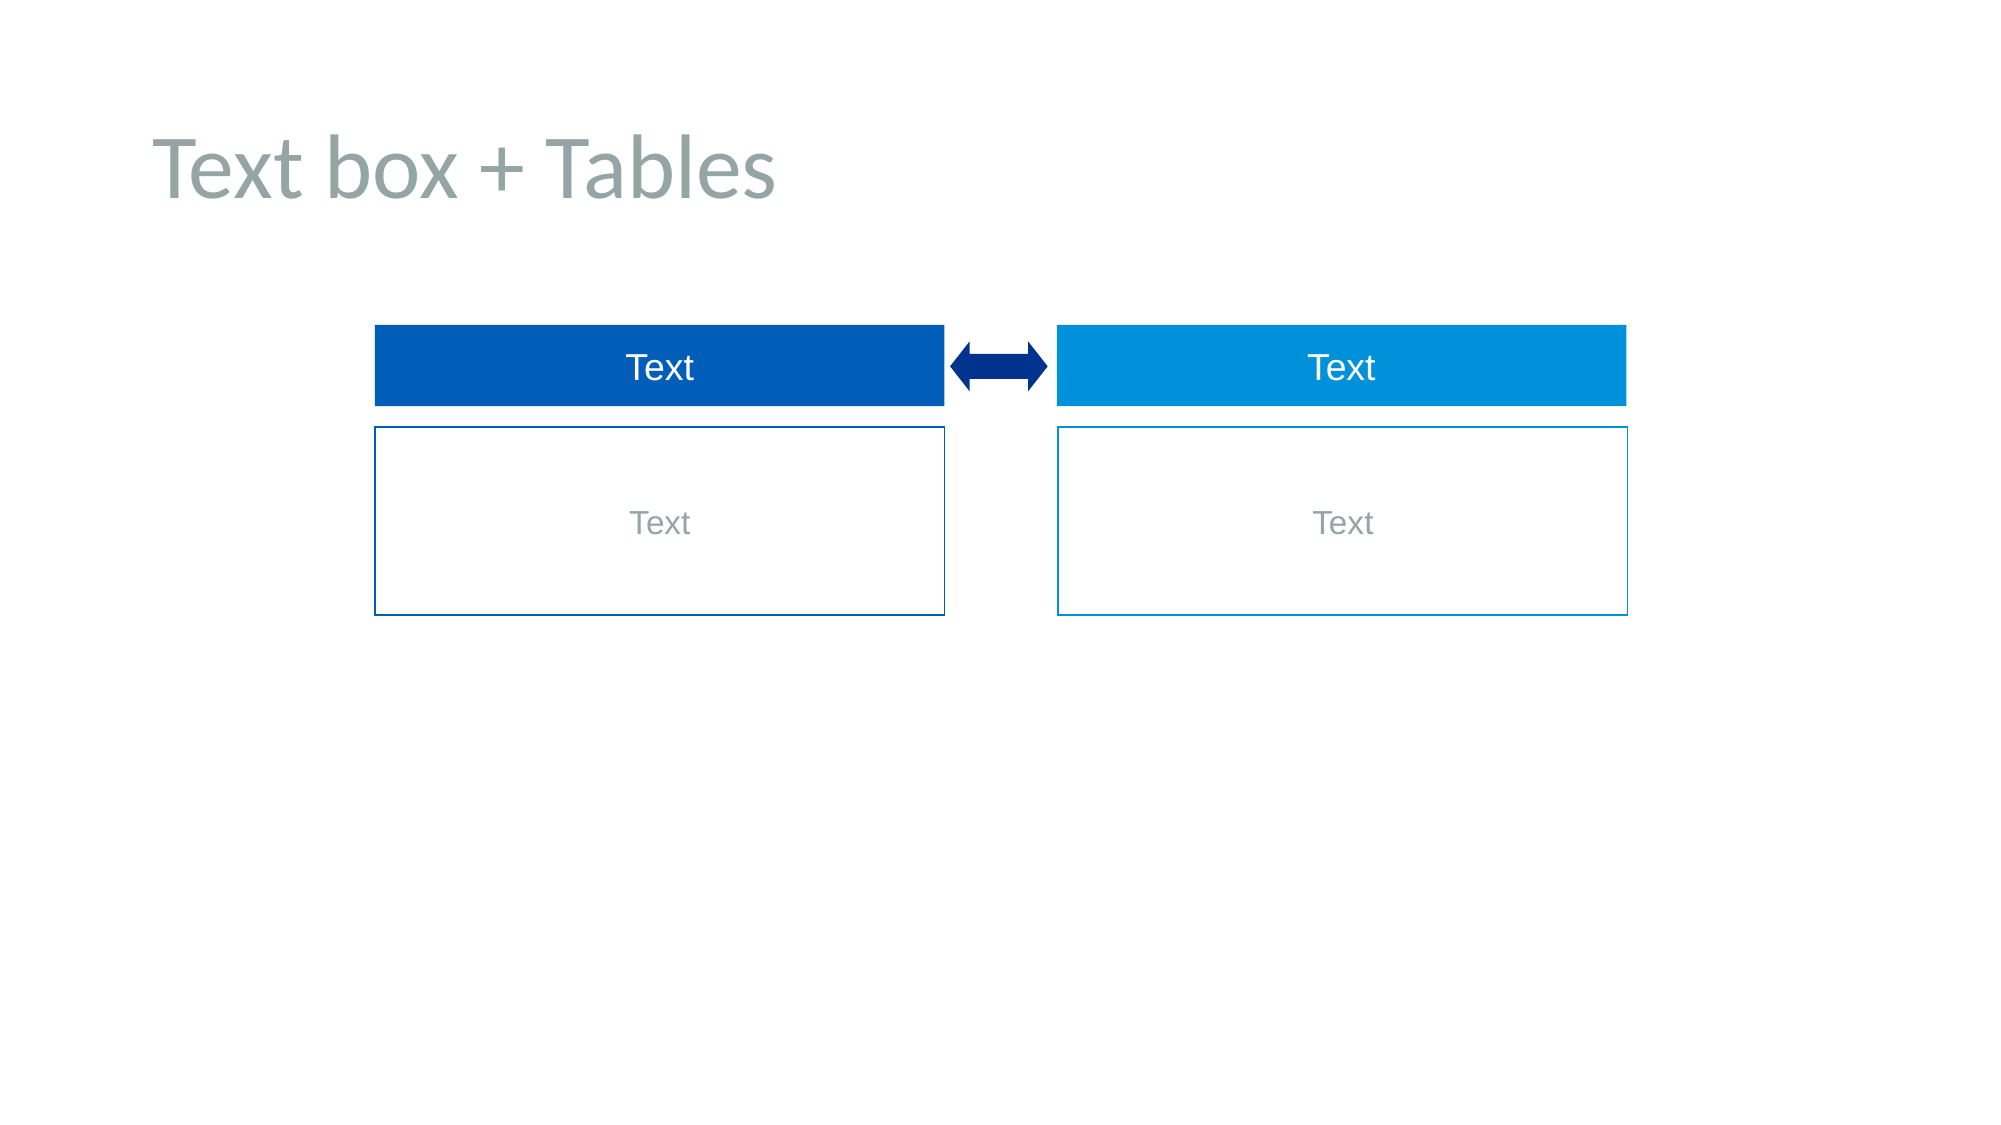

# Text box + Tables
Text
Text

Text
Text